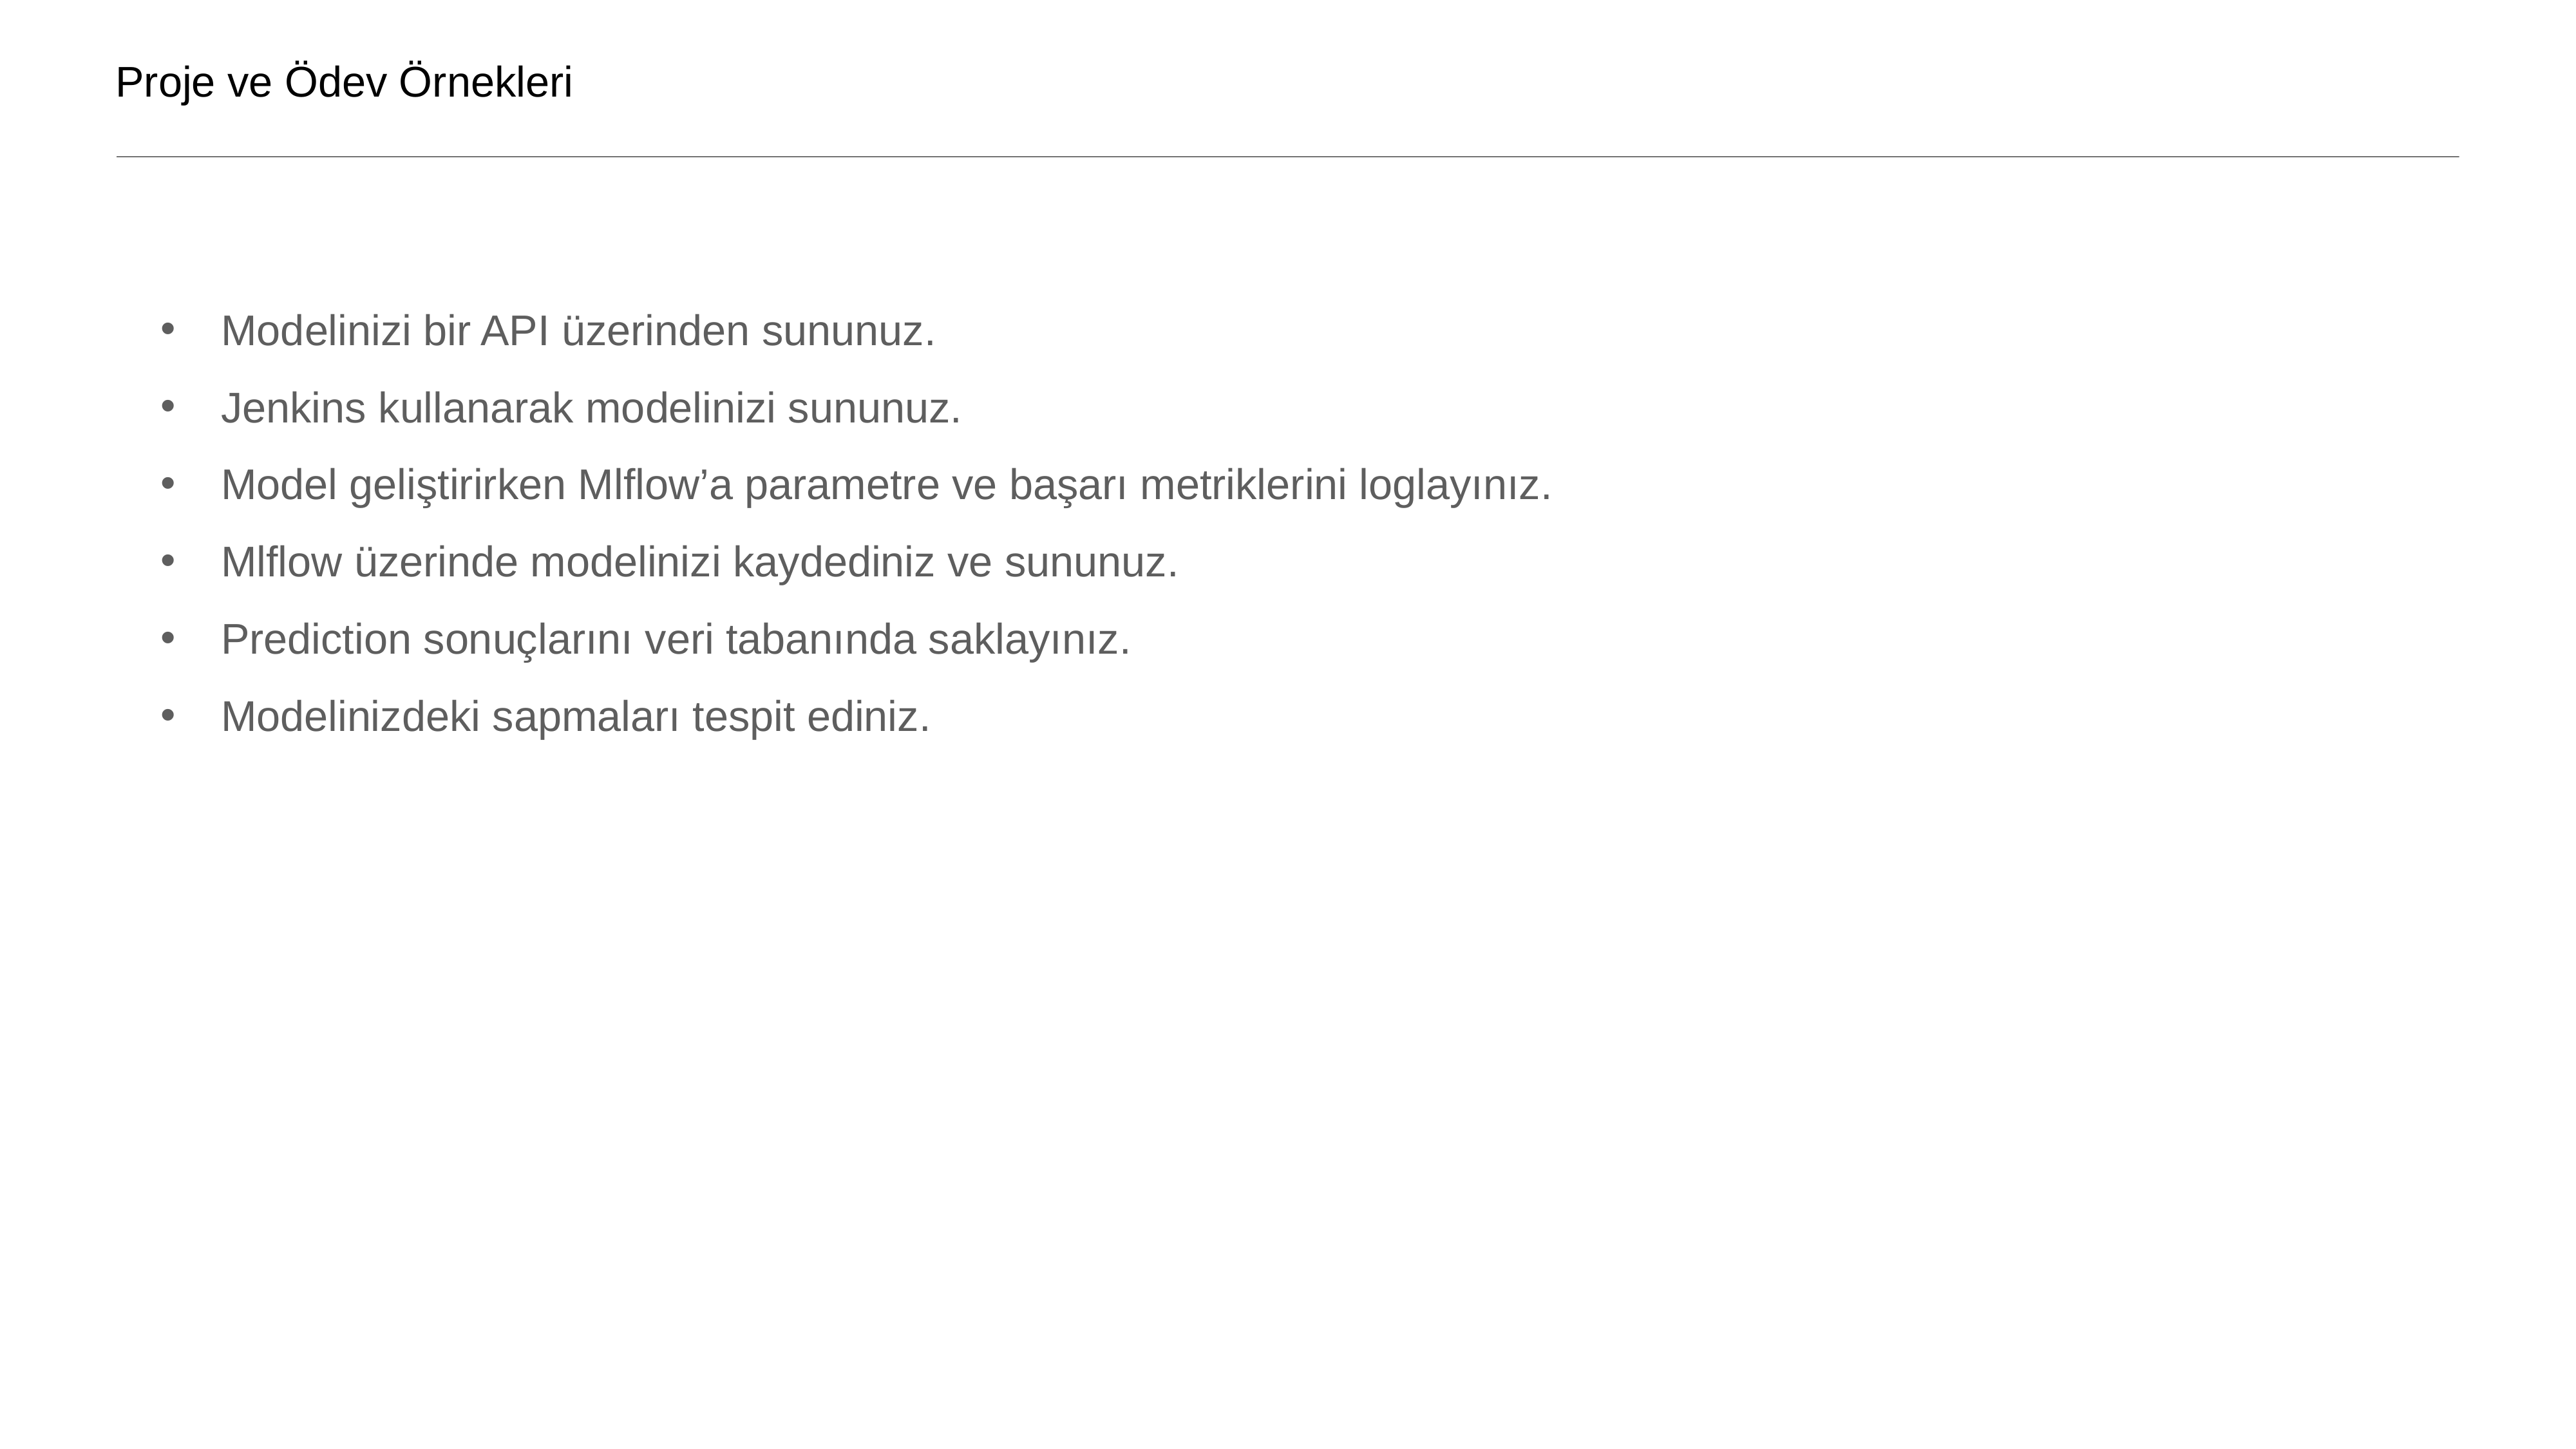

Proje ve Ödev Örnekleri
Modelinizi bir API üzerinden sununuz.
Jenkins kullanarak modelinizi sununuz.
Model geliştirirken Mlflow’a parametre ve başarı metriklerini loglayınız.
Mlflow üzerinde modelinizi kaydediniz ve sununuz.
Prediction sonuçlarını veri tabanında saklayınız.
Modelinizdeki sapmaları tespit ediniz.